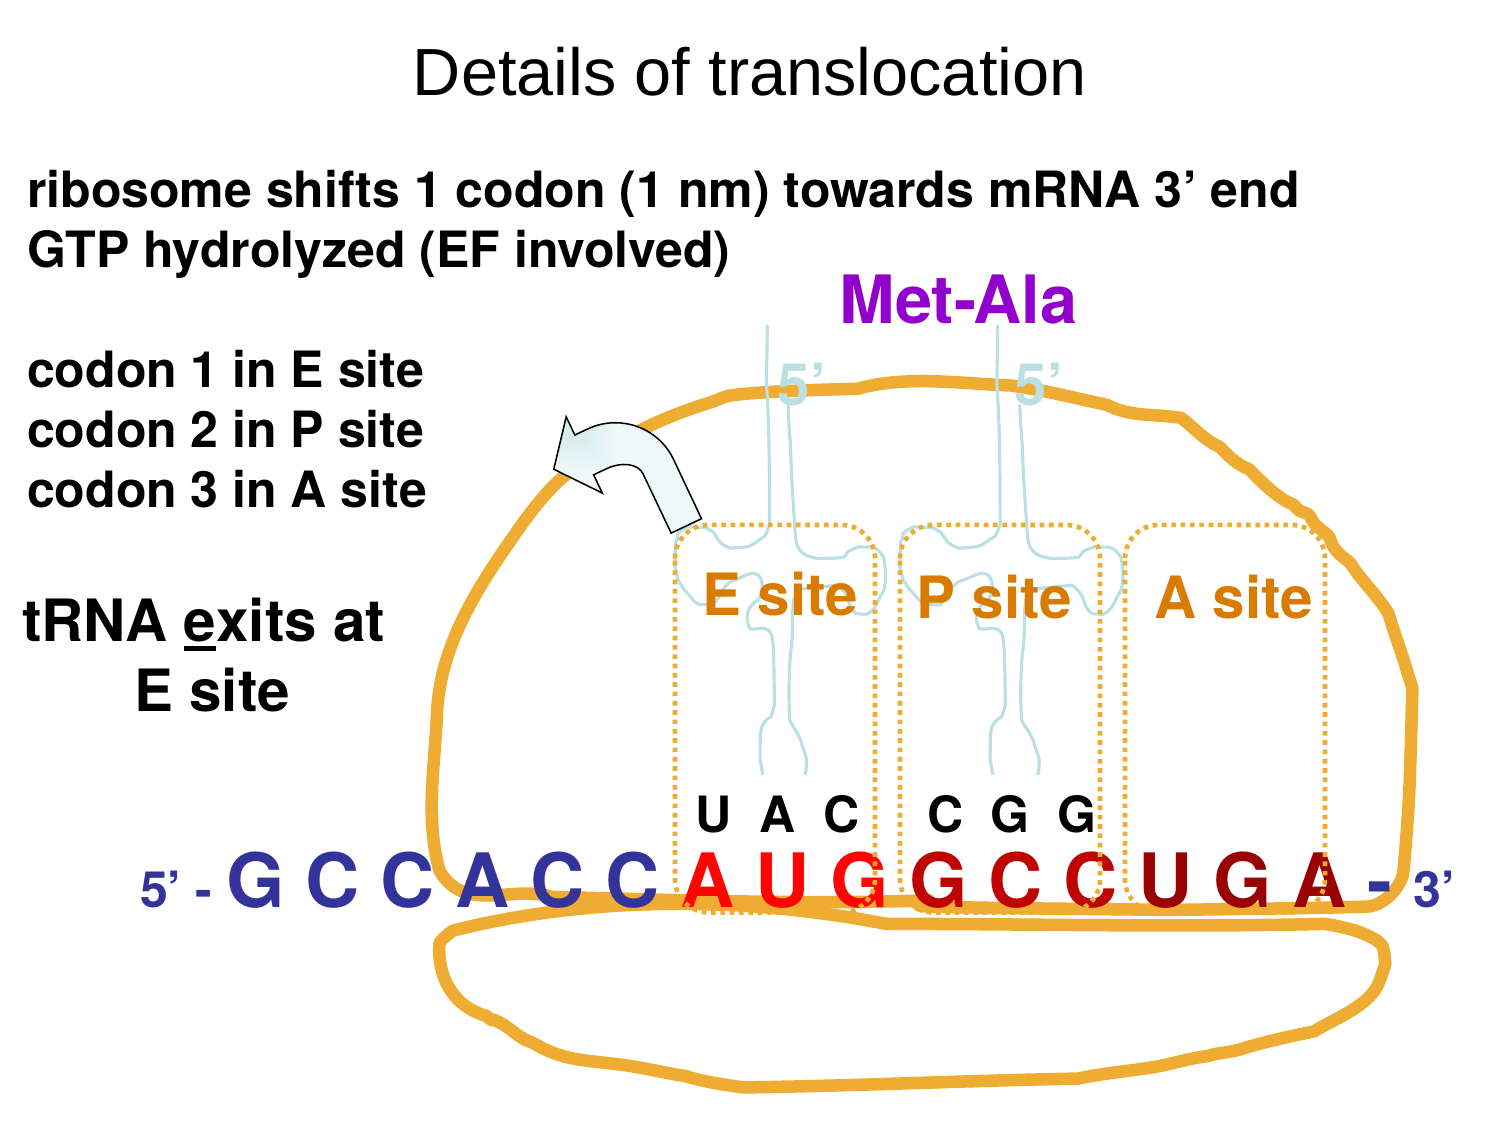

Details of translocation
ribosome shifts 1 codon (1 nm) towards mRNA 3’ end
GTP hydrolyzed (EF involved)

codon 1 in E site
codon 2 in P site
codon 3 in A site
Met-
Ala

5’
5’

E site
P site
A site
tRNA exits at
E site
U  A  C
C  G  G
5’ - G C C A C C A U G G C C U G A - 3’